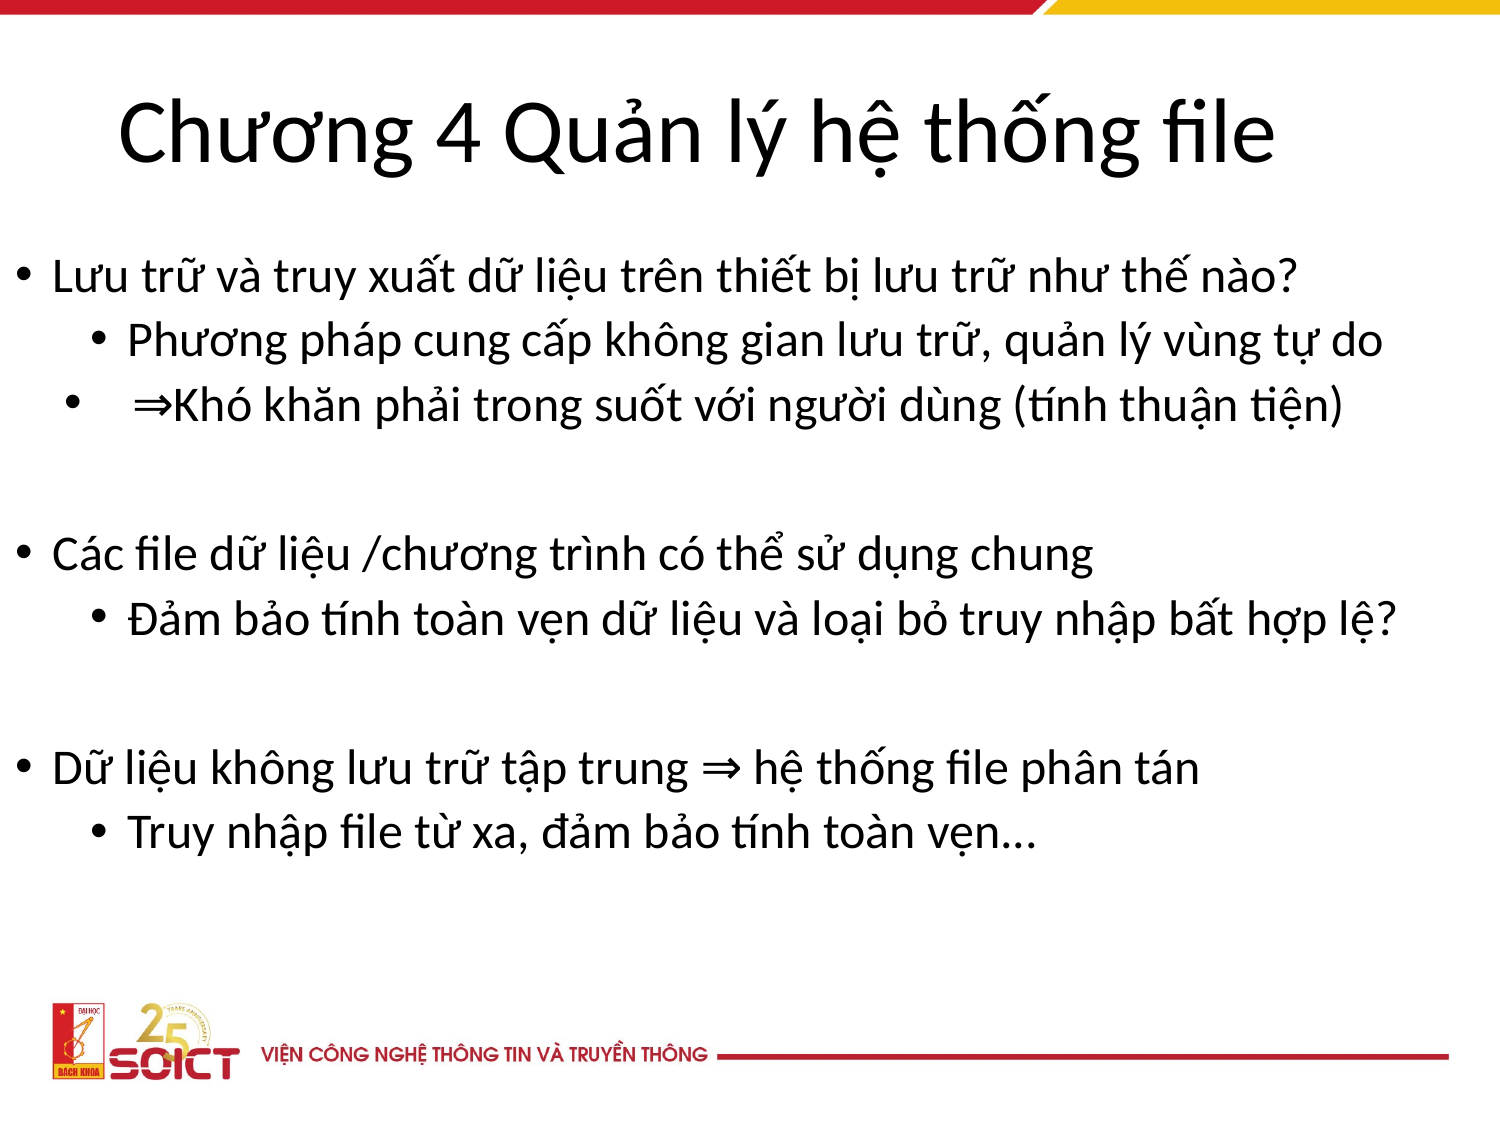

# Chương 4 Quản lý hệ thống file
Lưu trữ và truy xuất dữ liệu trên thiết bị lưu trữ như thế nào?
Phương pháp cung cấp không gian lưu trữ, quản lý vùng tự do
 ⇒Khó khăn phải trong suốt với người dùng (tính thuận tiện)

Các file dữ liệu /chương trình có thể sử dụng chung
Đảm bảo tính toàn vẹn dữ liệu và loại bỏ truy nhập bất hợp lệ?

Dữ liệu không lưu trữ tập trung ⇒ hệ thống file phân tán
Truy nhập file từ xa, đảm bảo tính toàn vẹn...